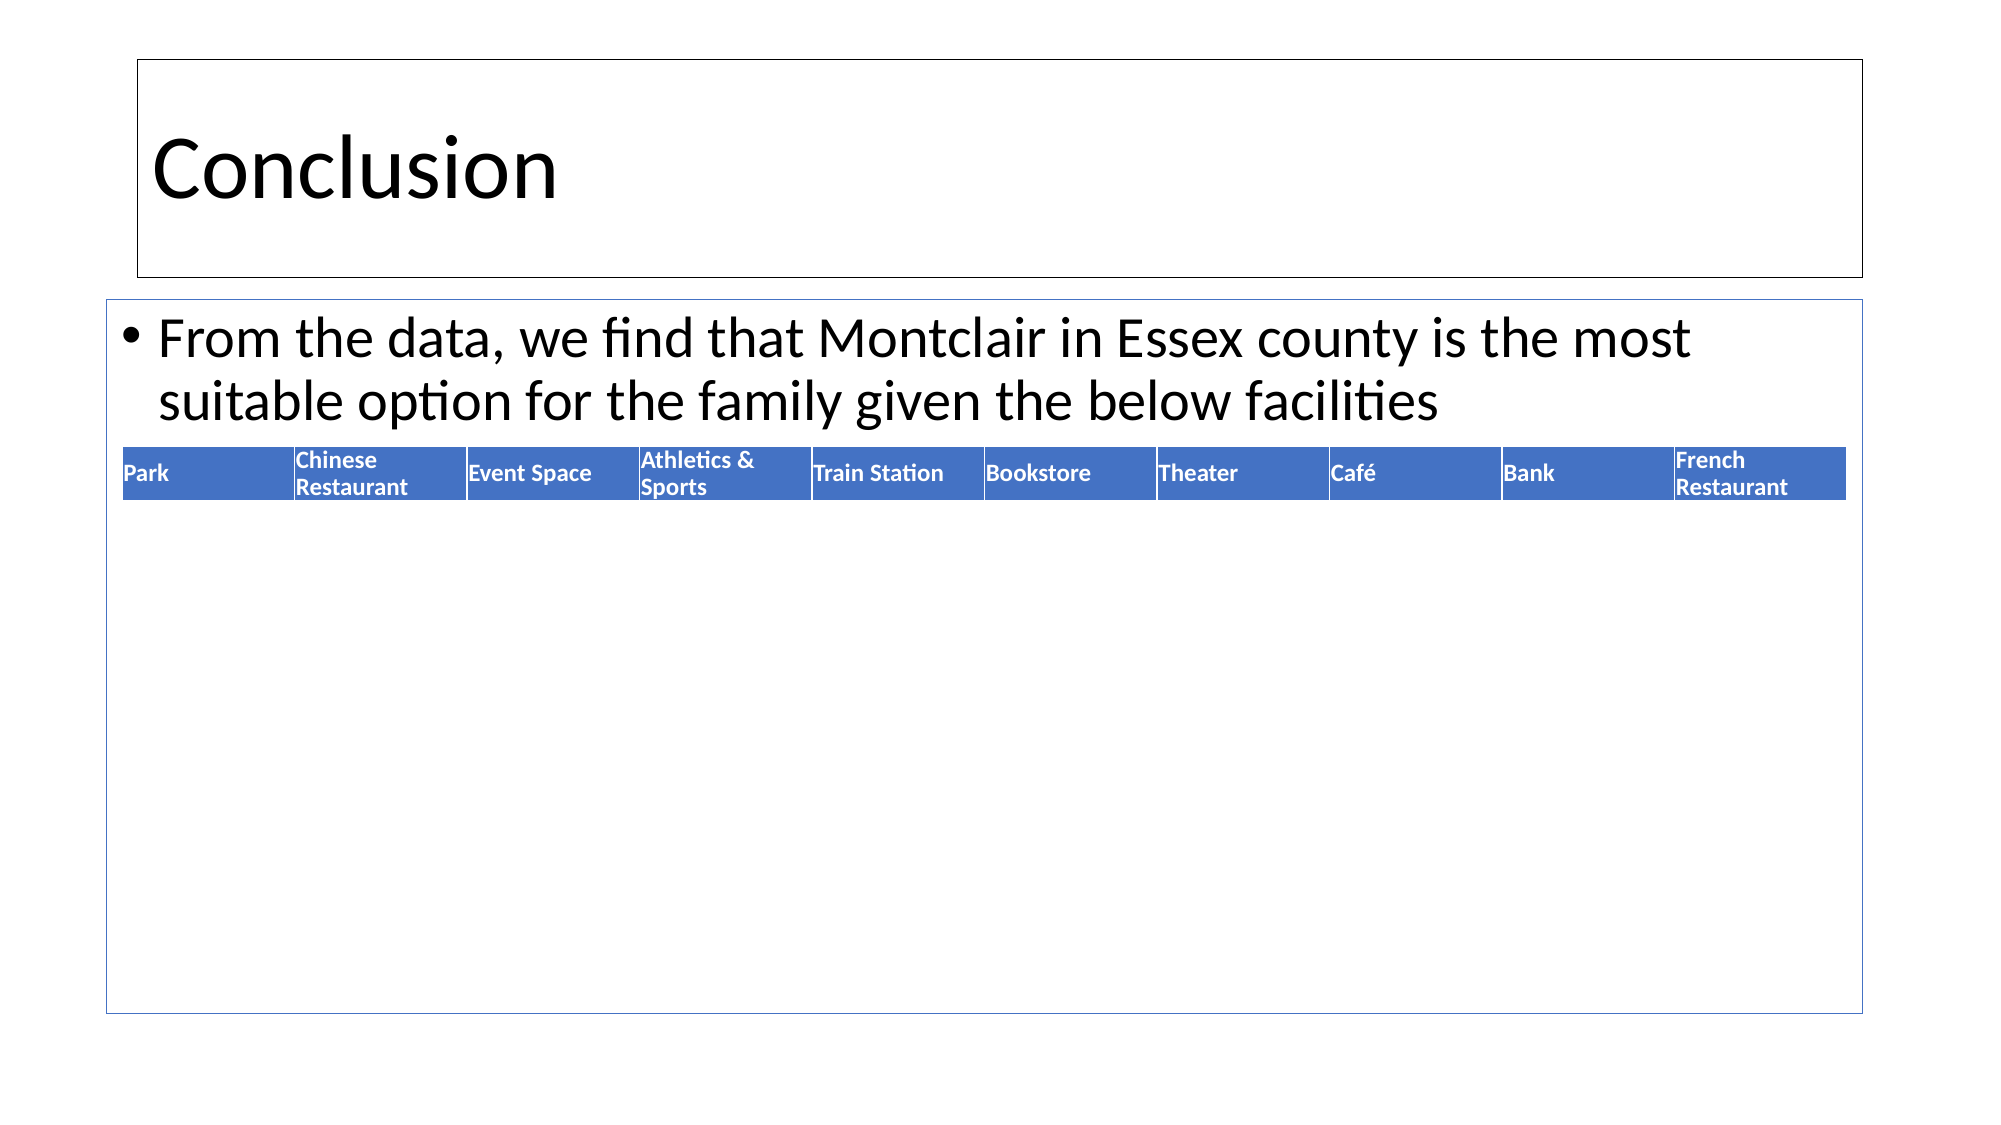

# Conclusion
From the data, we find that Montclair in Essex county is the most suitable option for the family given the below facilities

| Park | Chinese Restaurant | Event Space | Athletics & Sports | Train Station | Bookstore | Theater | Café | Bank | French Restaurant |
| --- | --- | --- | --- | --- | --- | --- | --- | --- | --- |